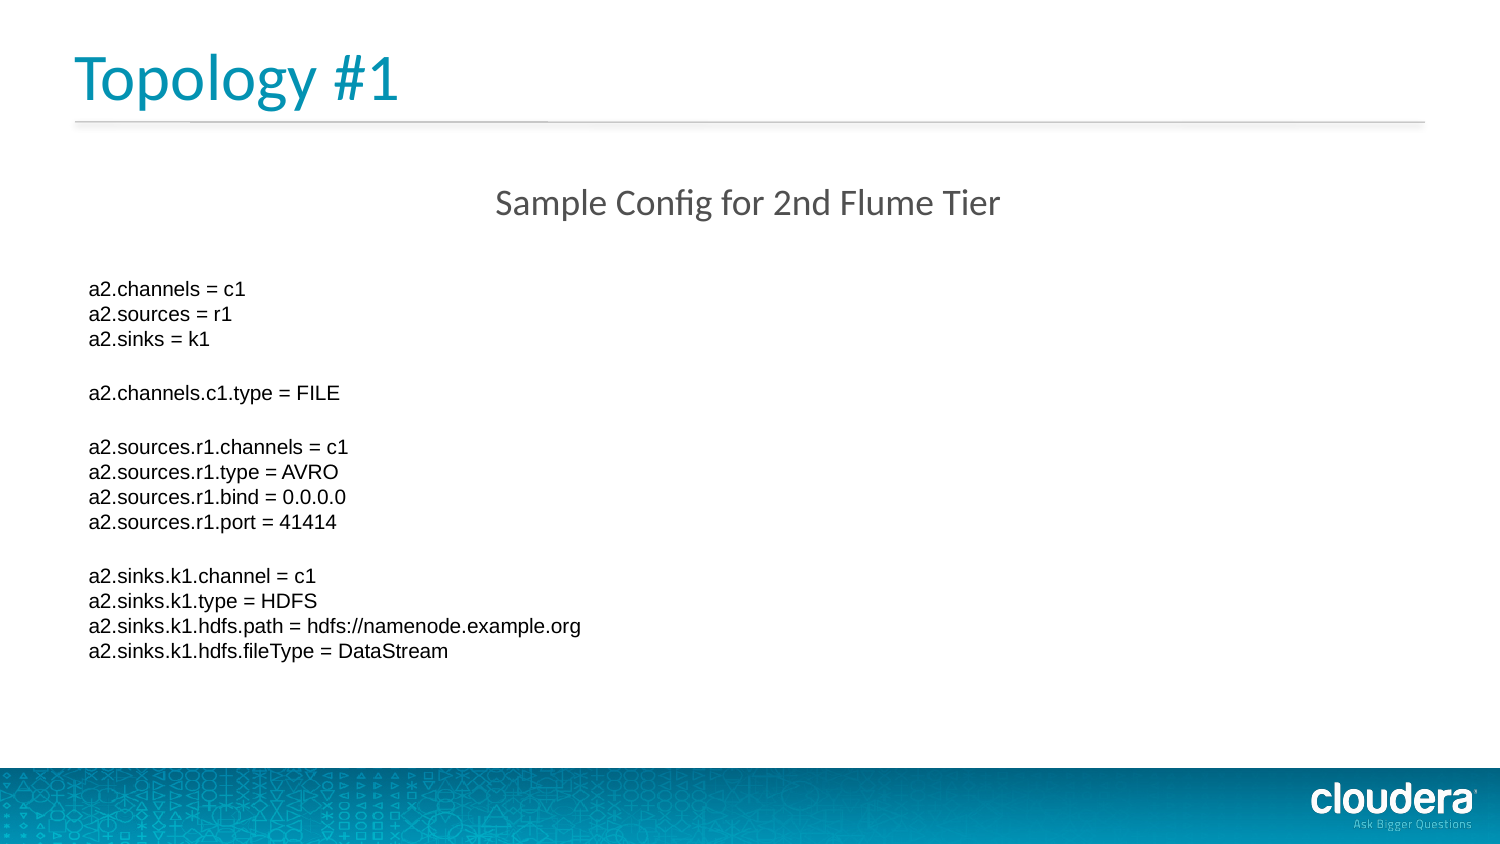

# Topology #1
Sample Config for 2nd Flume Tier

a2.channels = c1
a2.sources = r1
a2.sinks = k1

a2.channels.c1.type = FILE

a2.sources.r1.channels = c1
a2.sources.r1.type = AVRO
a2.sources.r1.bind = 0.0.0.0
a2.sources.r1.port = 41414

a2.sinks.k1.channel = c1
a2.sinks.k1.type = HDFS
a2.sinks.k1.hdfs.path = hdfs://namenode.example.org
a2.sinks.k1.hdfs.fileType = DataStream